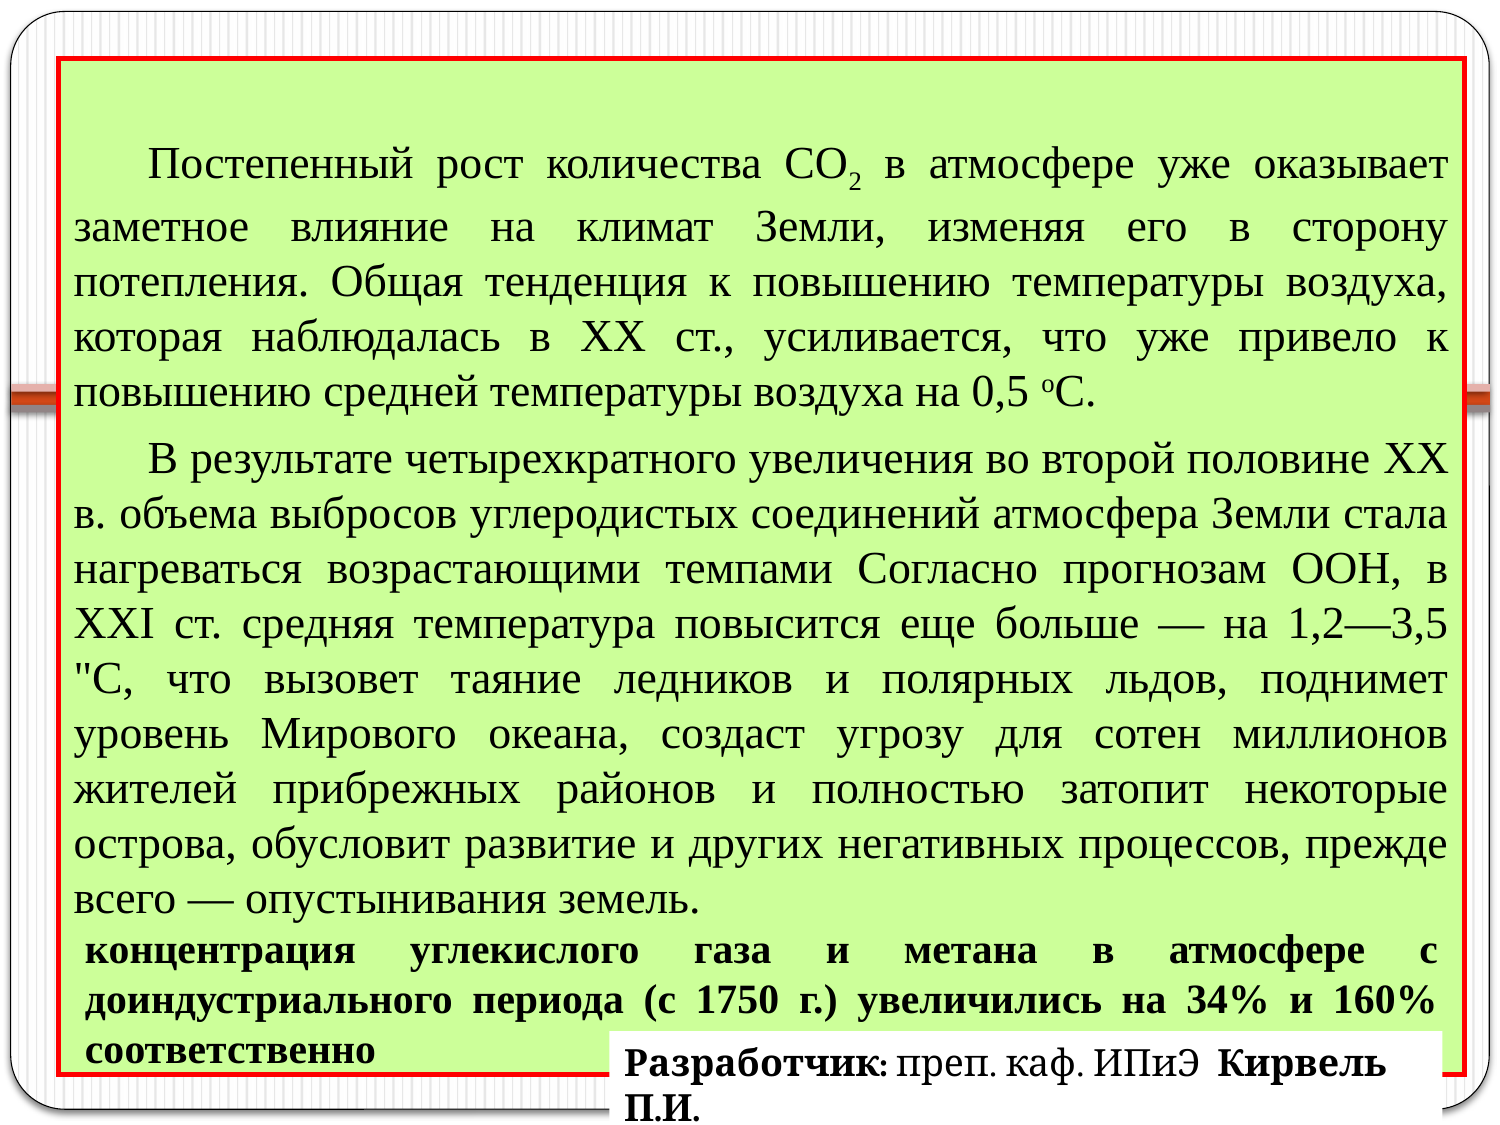

Постепенный рост количества СО2 в атмосфере уже оказывает заметное влияние на климат Земли, изменяя его в сторону потепления. Общая тенденция к повышению температуры воздуха, которая наблюдалась в XX ст., усиливается, что уже привело к повышению средней температуры воздуха на 0,5 oС.
В результате четырехкратного увеличения во второй половине XX в. объема выбросов углеродистых соединений атмосфера Земли стала нагреваться возрастающими темпами Согласно прогнозам ООН, в XXI ст. средняя температура повысится еще больше — на 1,2—3,5 "С, что вызовет таяние ледников и полярных льдов, поднимет уровень Мирового океана, создаст угрозу для сотен миллионов жителей прибрежных районов и полностью затопит некоторые острова, обусловит развитие и других негативных процессов, прежде всего — опустынивания земель.

концентрация углекислого газа и метана в атмосфере с доиндустриального периода (с 1750 г.) увеличились на 34% и 160% соответственно
Разработчик: преп. каф. ИПиЭ  Кирвель П.И.